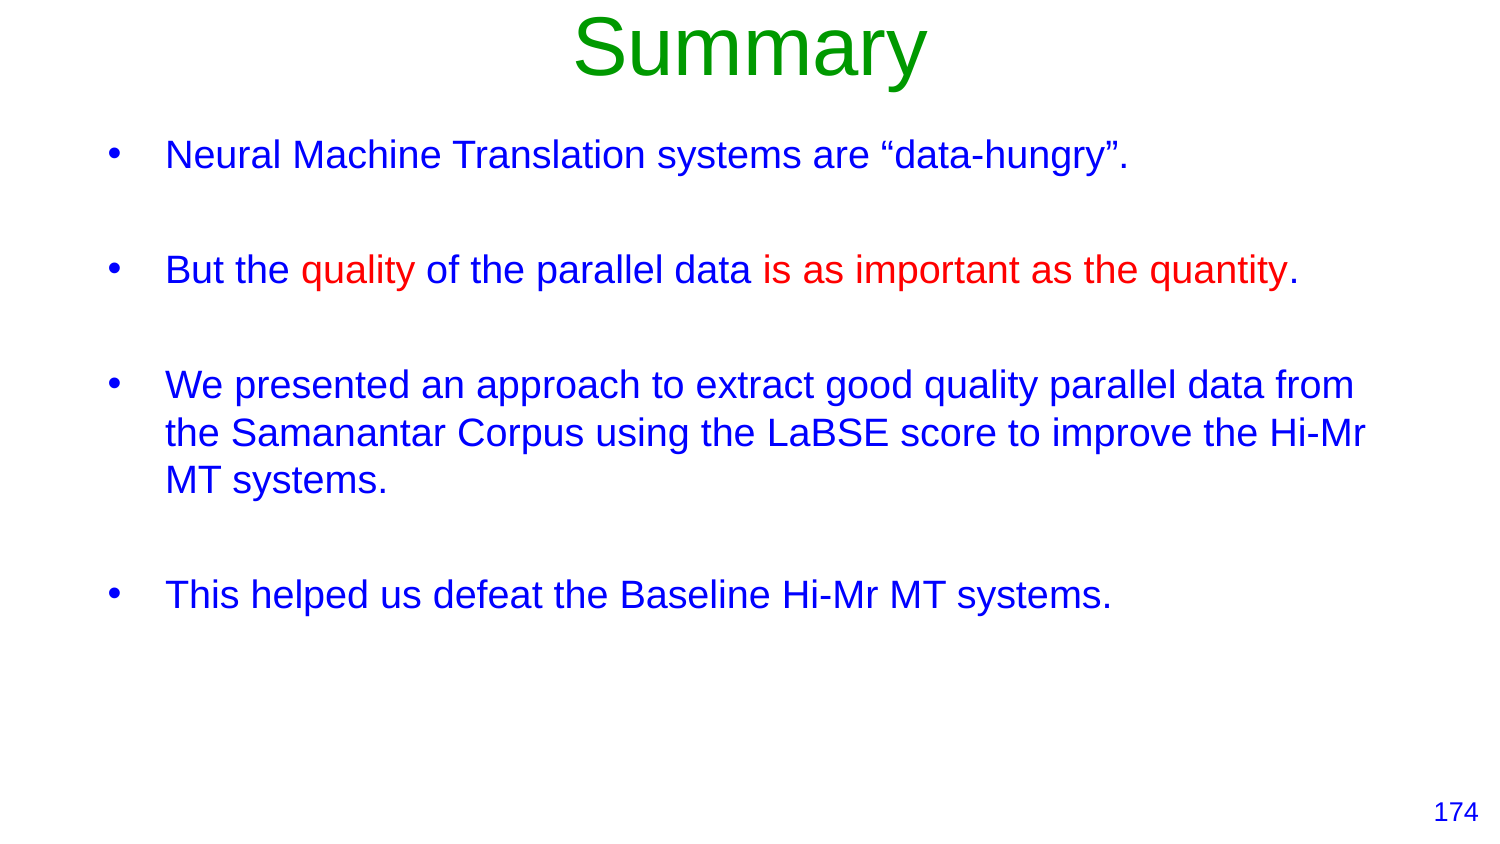

# Summary
Neural Machine Translation systems are “data-hungry”.

But the quality of the parallel data is as important as the quantity.

We presented an approach to extract good quality parallel data from the Samanantar Corpus using the LaBSE score to improve the Hi-Mr MT systems.

This helped us defeat the Baseline Hi-Mr MT systems.

174